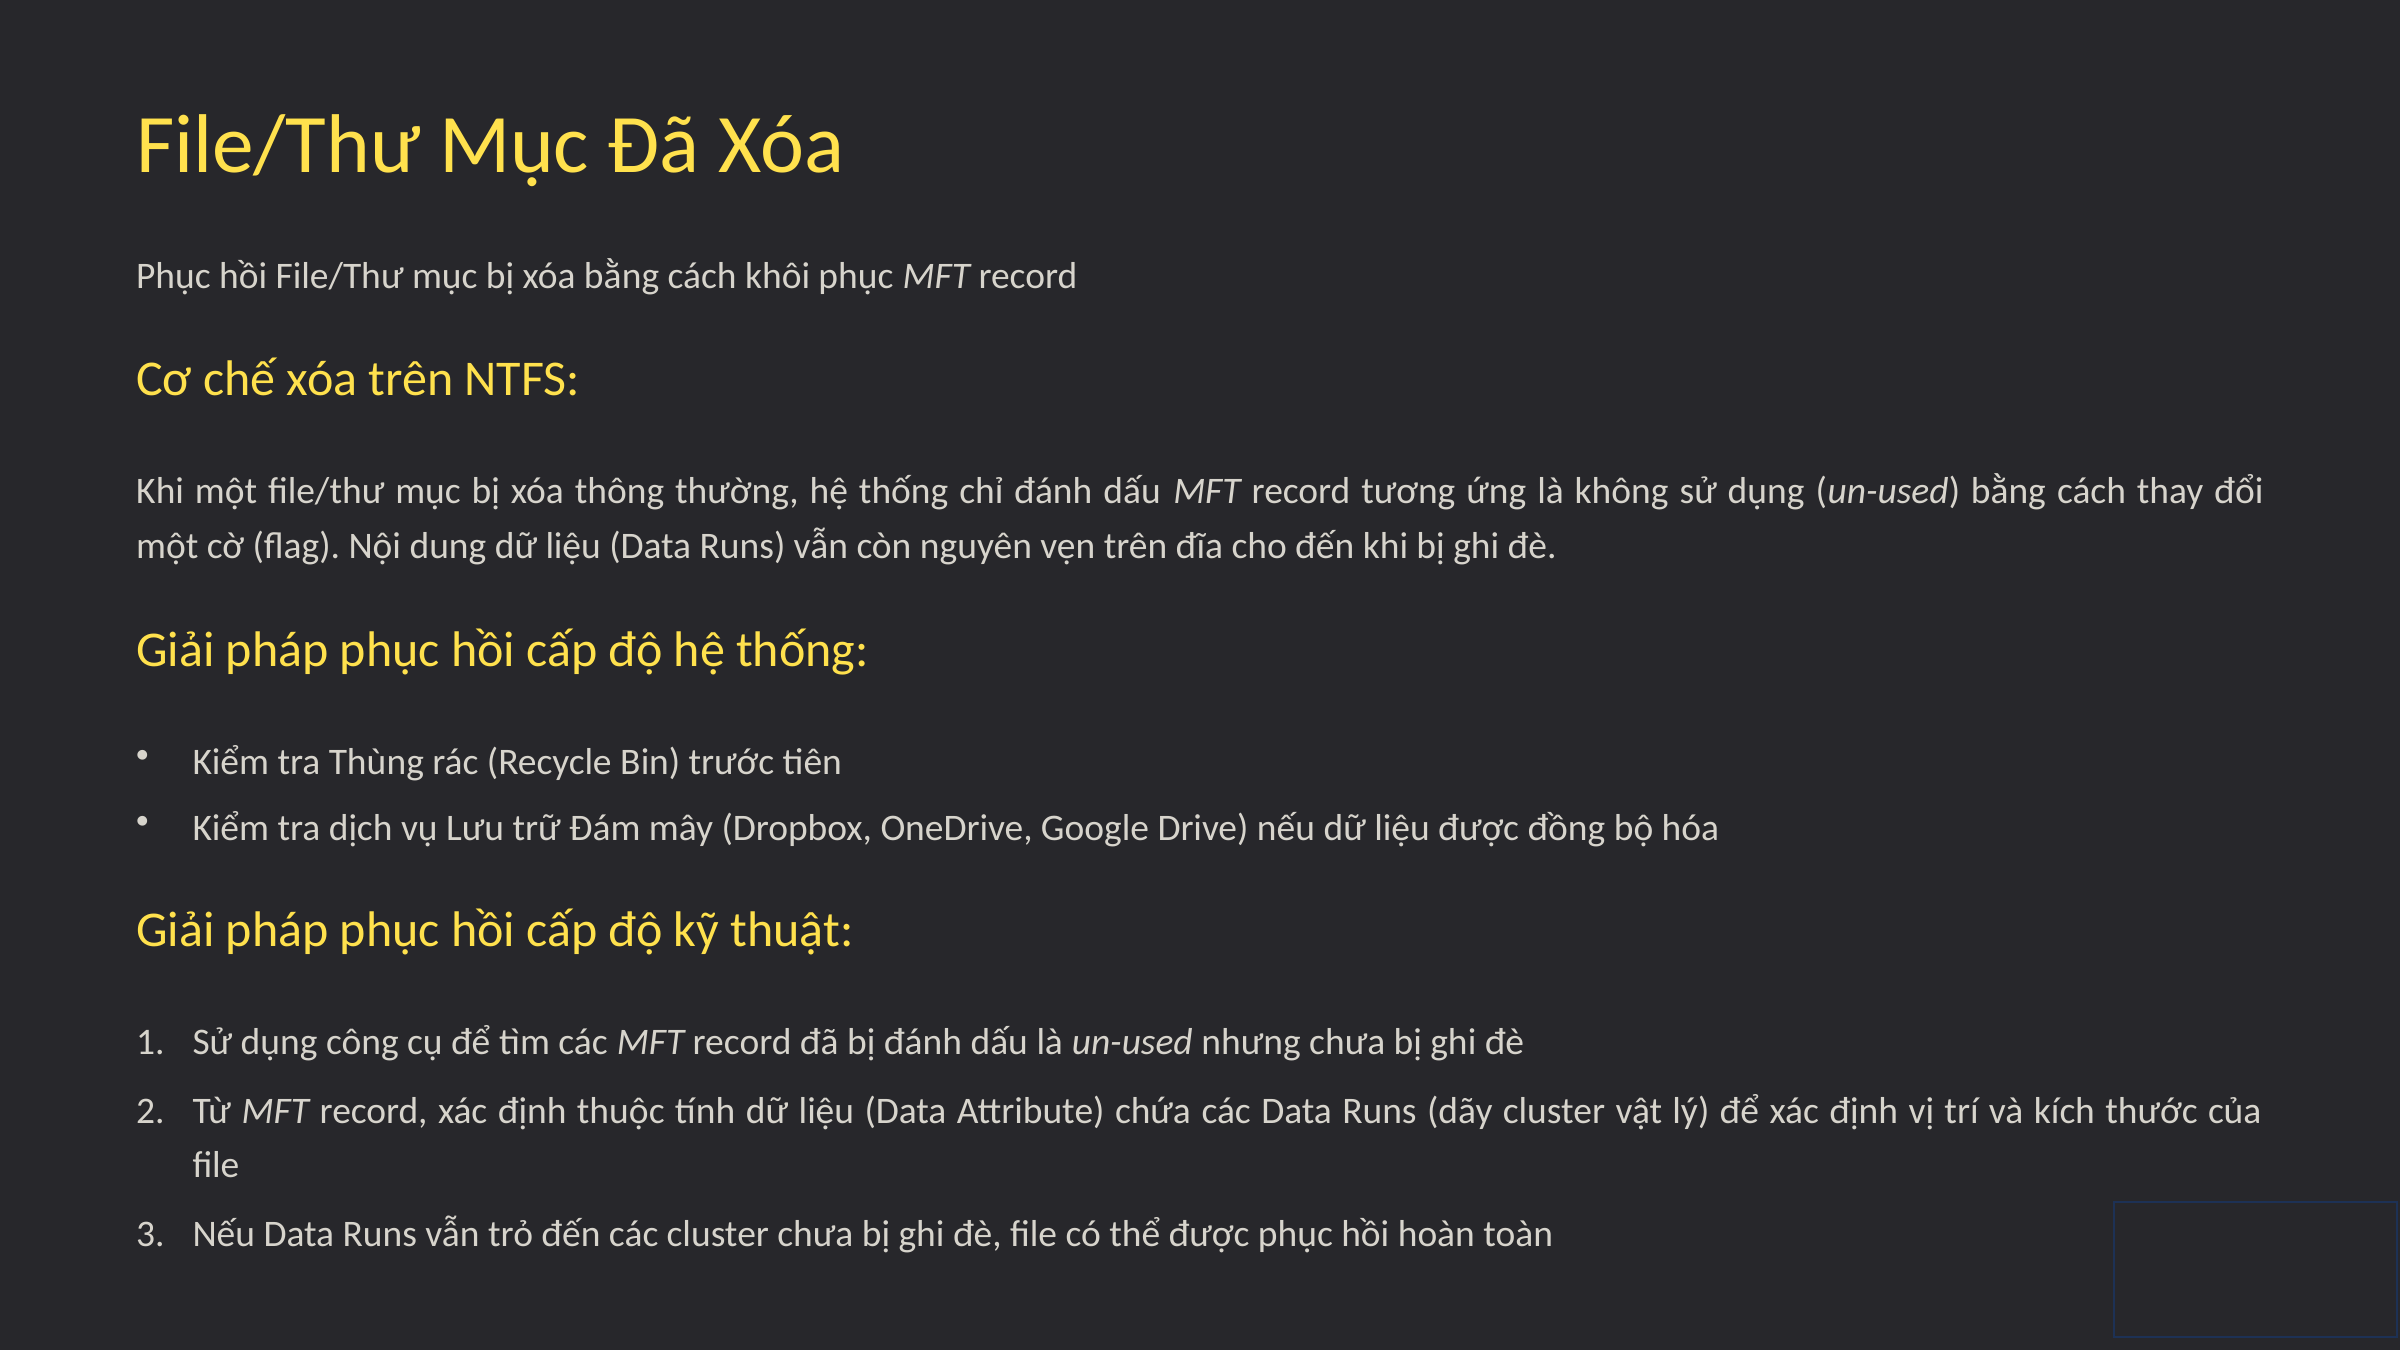

File/Thư Mục Đã Xóa
Phục hồi File/Thư mục bị xóa bằng cách khôi phục MFT record
Cơ chế xóa trên NTFS:
Khi một file/thư mục bị xóa thông thường, hệ thống chỉ đánh dấu MFT record tương ứng là không sử dụng (un-used) bằng cách thay đổi một cờ (flag). Nội dung dữ liệu (Data Runs) vẫn còn nguyên vẹn trên đĩa cho đến khi bị ghi đè.
Giải pháp phục hồi cấp độ hệ thống:
Kiểm tra Thùng rác (Recycle Bin) trước tiên
Kiểm tra dịch vụ Lưu trữ Đám mây (Dropbox, OneDrive, Google Drive) nếu dữ liệu được đồng bộ hóa
Giải pháp phục hồi cấp độ kỹ thuật:
Sử dụng công cụ để tìm các MFT record đã bị đánh dấu là un-used nhưng chưa bị ghi đè
Từ MFT record, xác định thuộc tính dữ liệu (Data Attribute) chứa các Data Runs (dãy cluster vật lý) để xác định vị trí và kích thước của file
Nếu Data Runs vẫn trỏ đến các cluster chưa bị ghi đè, file có thể được phục hồi hoàn toàn